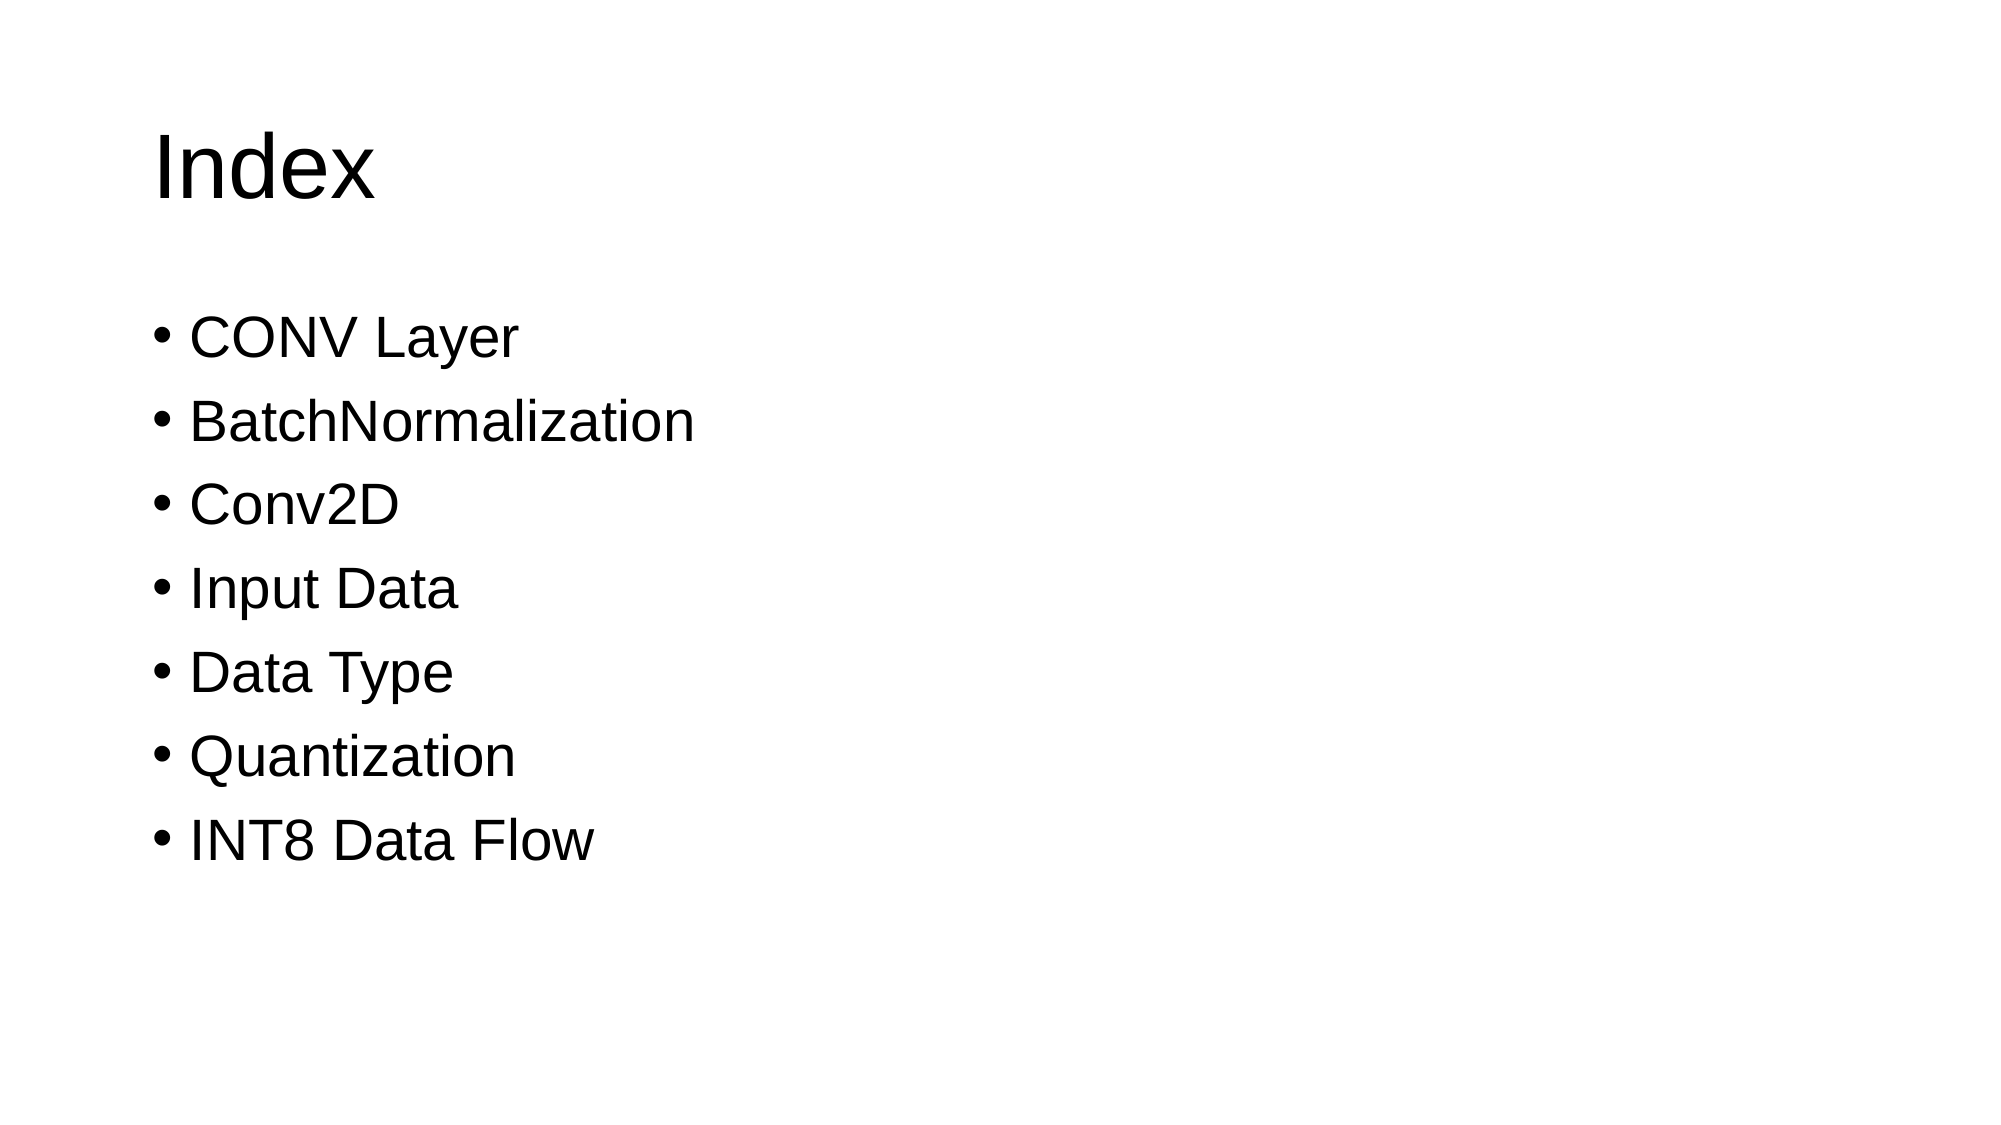

# Index
CONV Layer
BatchNormalization
Conv2D
Input Data
Data Type
Quantization
INT8 Data Flow